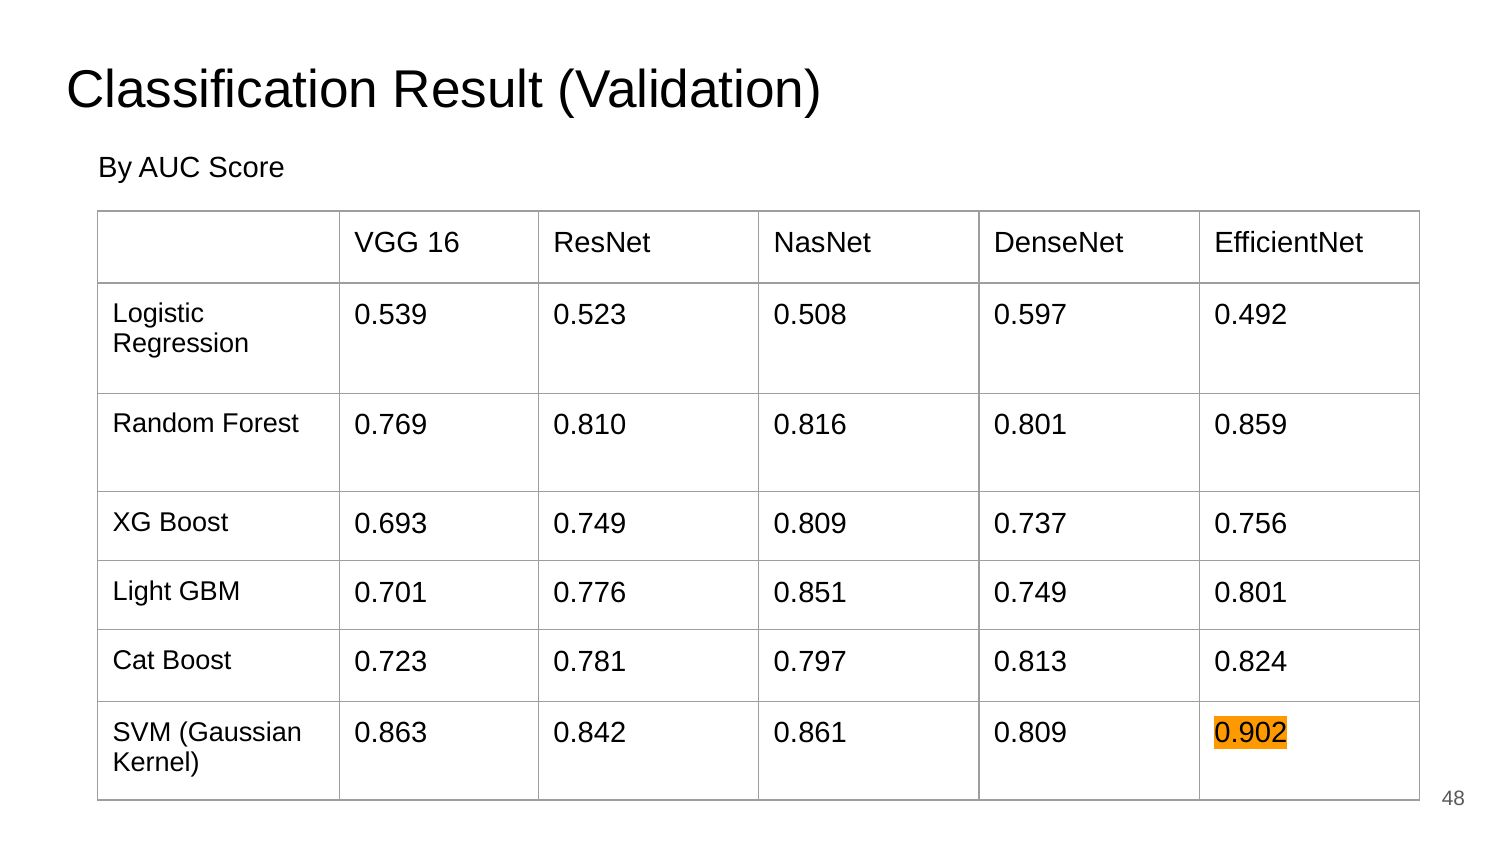

# Classification Result (Validation)
By AUC Score
|  | VGG 16 | ResNet | NasNet | DenseNet | EfficientNet |
| --- | --- | --- | --- | --- | --- |
| Logistic Regression | 0.539 | 0.523 | 0.508 | 0.597 | 0.492 |
| Random Forest | 0.769 | 0.810 | 0.816 | 0.801 | 0.859 |
| XG Boost | 0.693 | 0.749 | 0.809 | 0.737 | 0.756 |
| Light GBM | 0.701 | 0.776 | 0.851 | 0.749 | 0.801 |
| Cat Boost | 0.723 | 0.781 | 0.797 | 0.813 | 0.824 |
| SVM (Gaussian Kernel) | 0.863 | 0.842 | 0.861 | 0.809 | 0.902 |
48